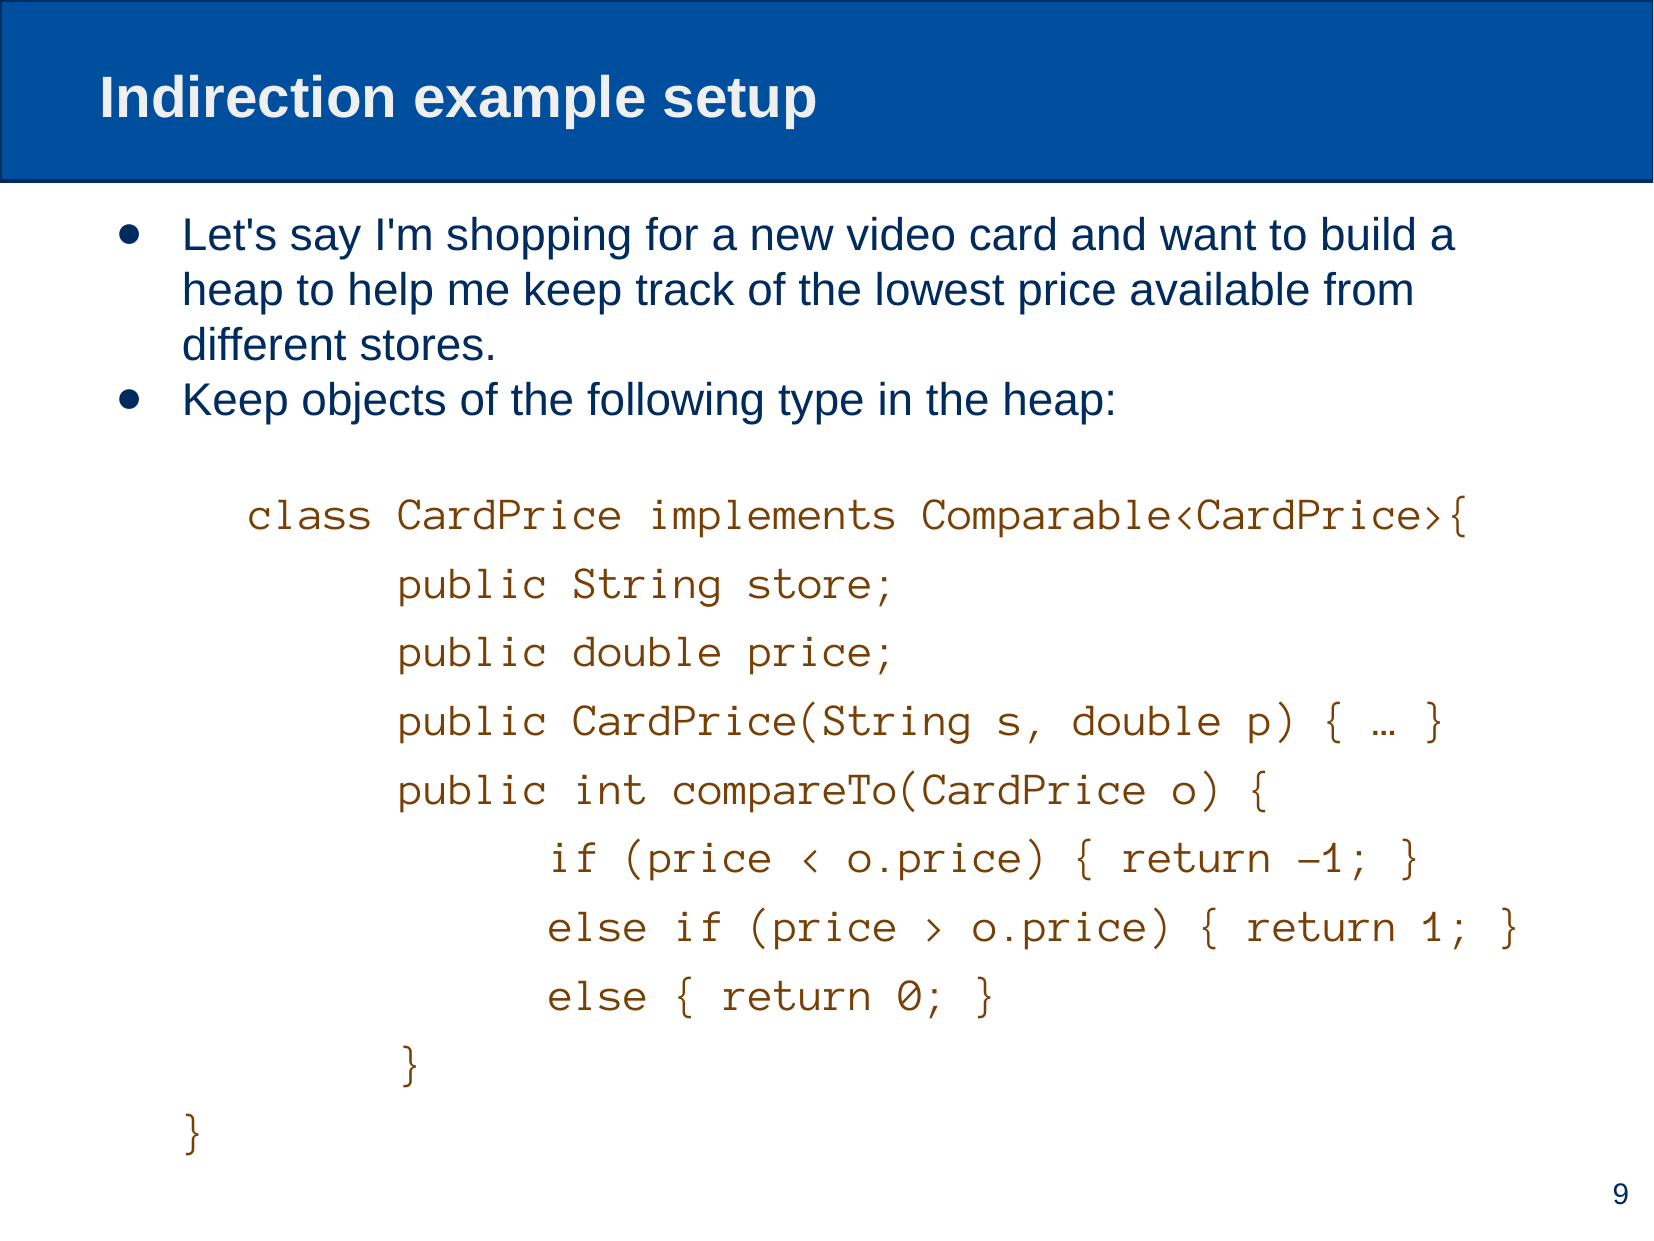

# Indirection example setup
Let's say I'm shopping for a new video card and want to build a heap to help me keep track of the lowest price available from different stores.
Keep objects of the following type in the heap:
	class CardPrice implements Comparable<CardPrice>{
		public String store;
		public double price;
		public CardPrice(String s, double p) { … }
		public int compareTo(CardPrice o) {
			if (price < o.price) { return -1; }
			else if (price > o.price) { return 1; }
			else { return 0; }
		}
}
9